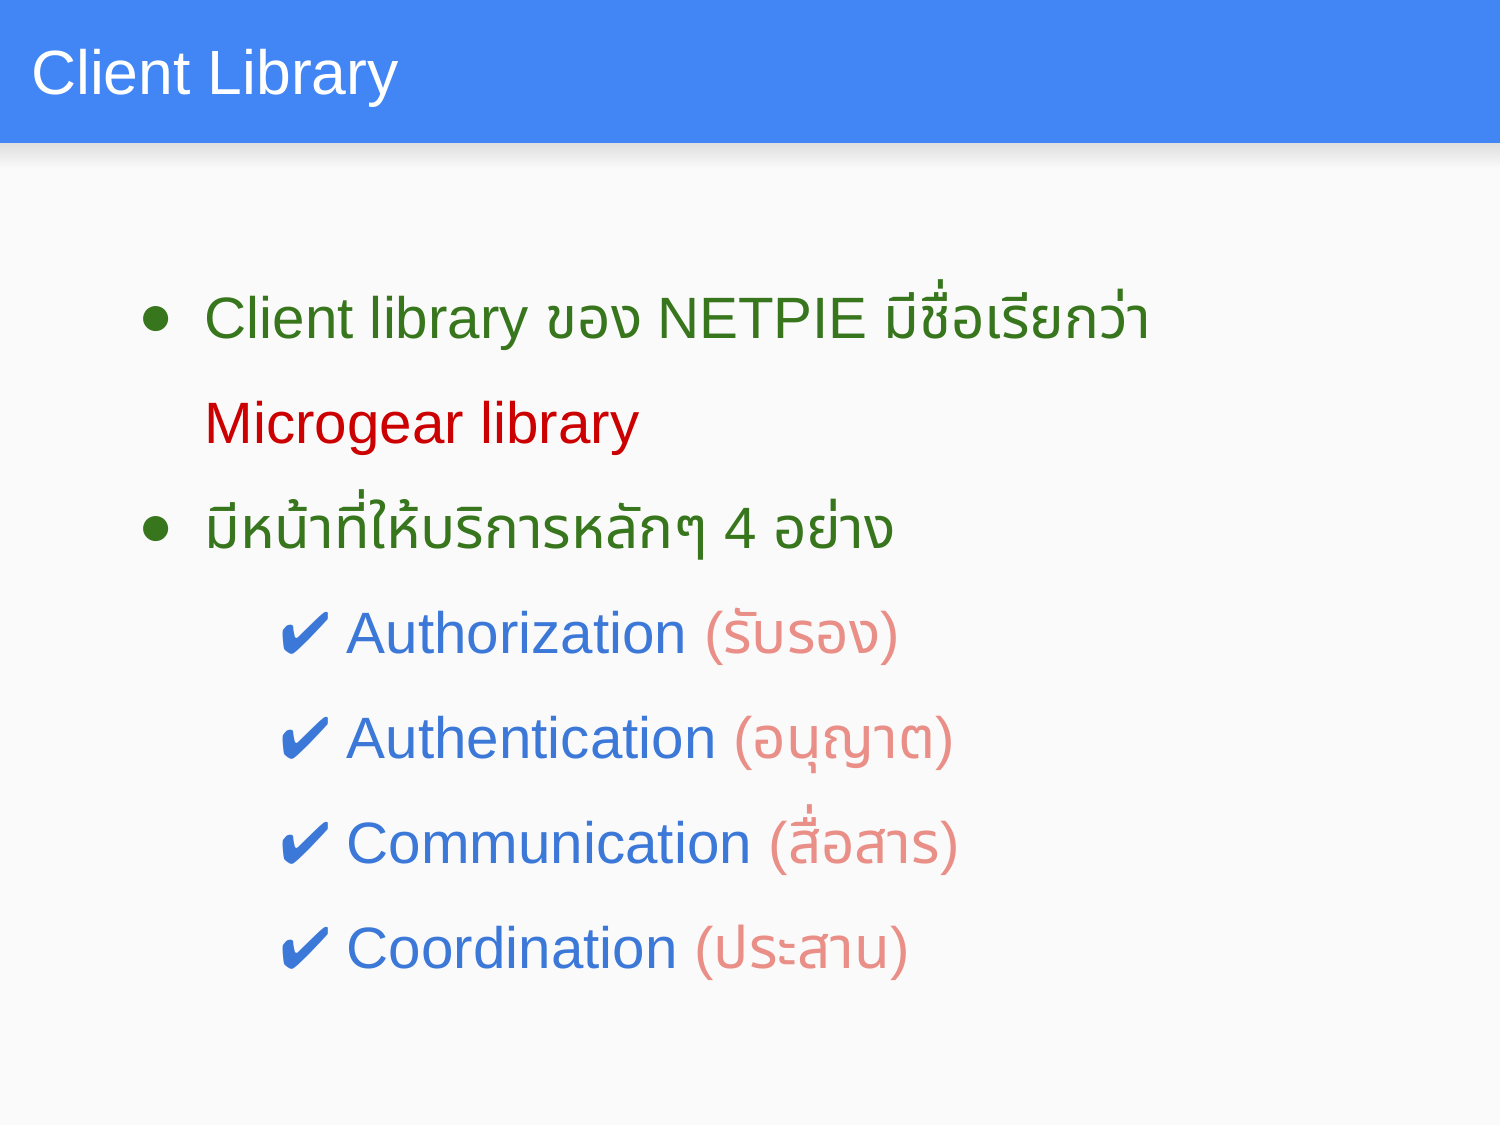

# Client Library
Client library ของ NETPIE มีชื่อเรียกว่า Microgear library
มีหน้าที่ให้บริการหลักๆ 4 อย่าง
✔ Authorization (รับรอง)
✔ Authentication (อนุญาต)
✔ Communication (สื่อสาร)
✔ Coordination (ประสาน)